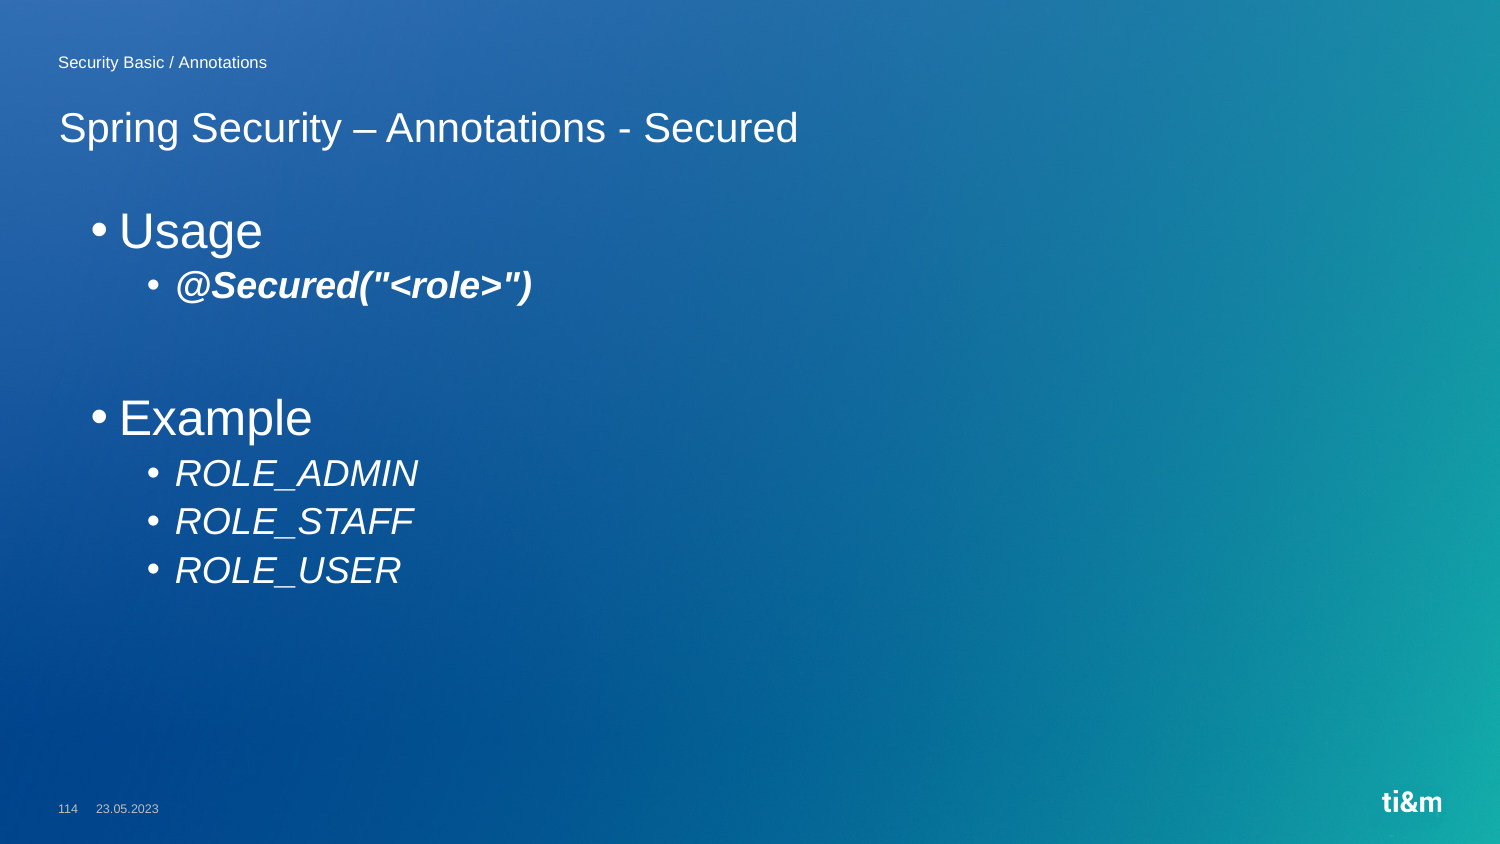

Security Basic / Annotations
# Spring Security – Annotations - Secured
Usage
@Secured("<role>")

Example
ROLE_ADMIN
ROLE_STAFF
ROLE_USER

114
23.05.2023